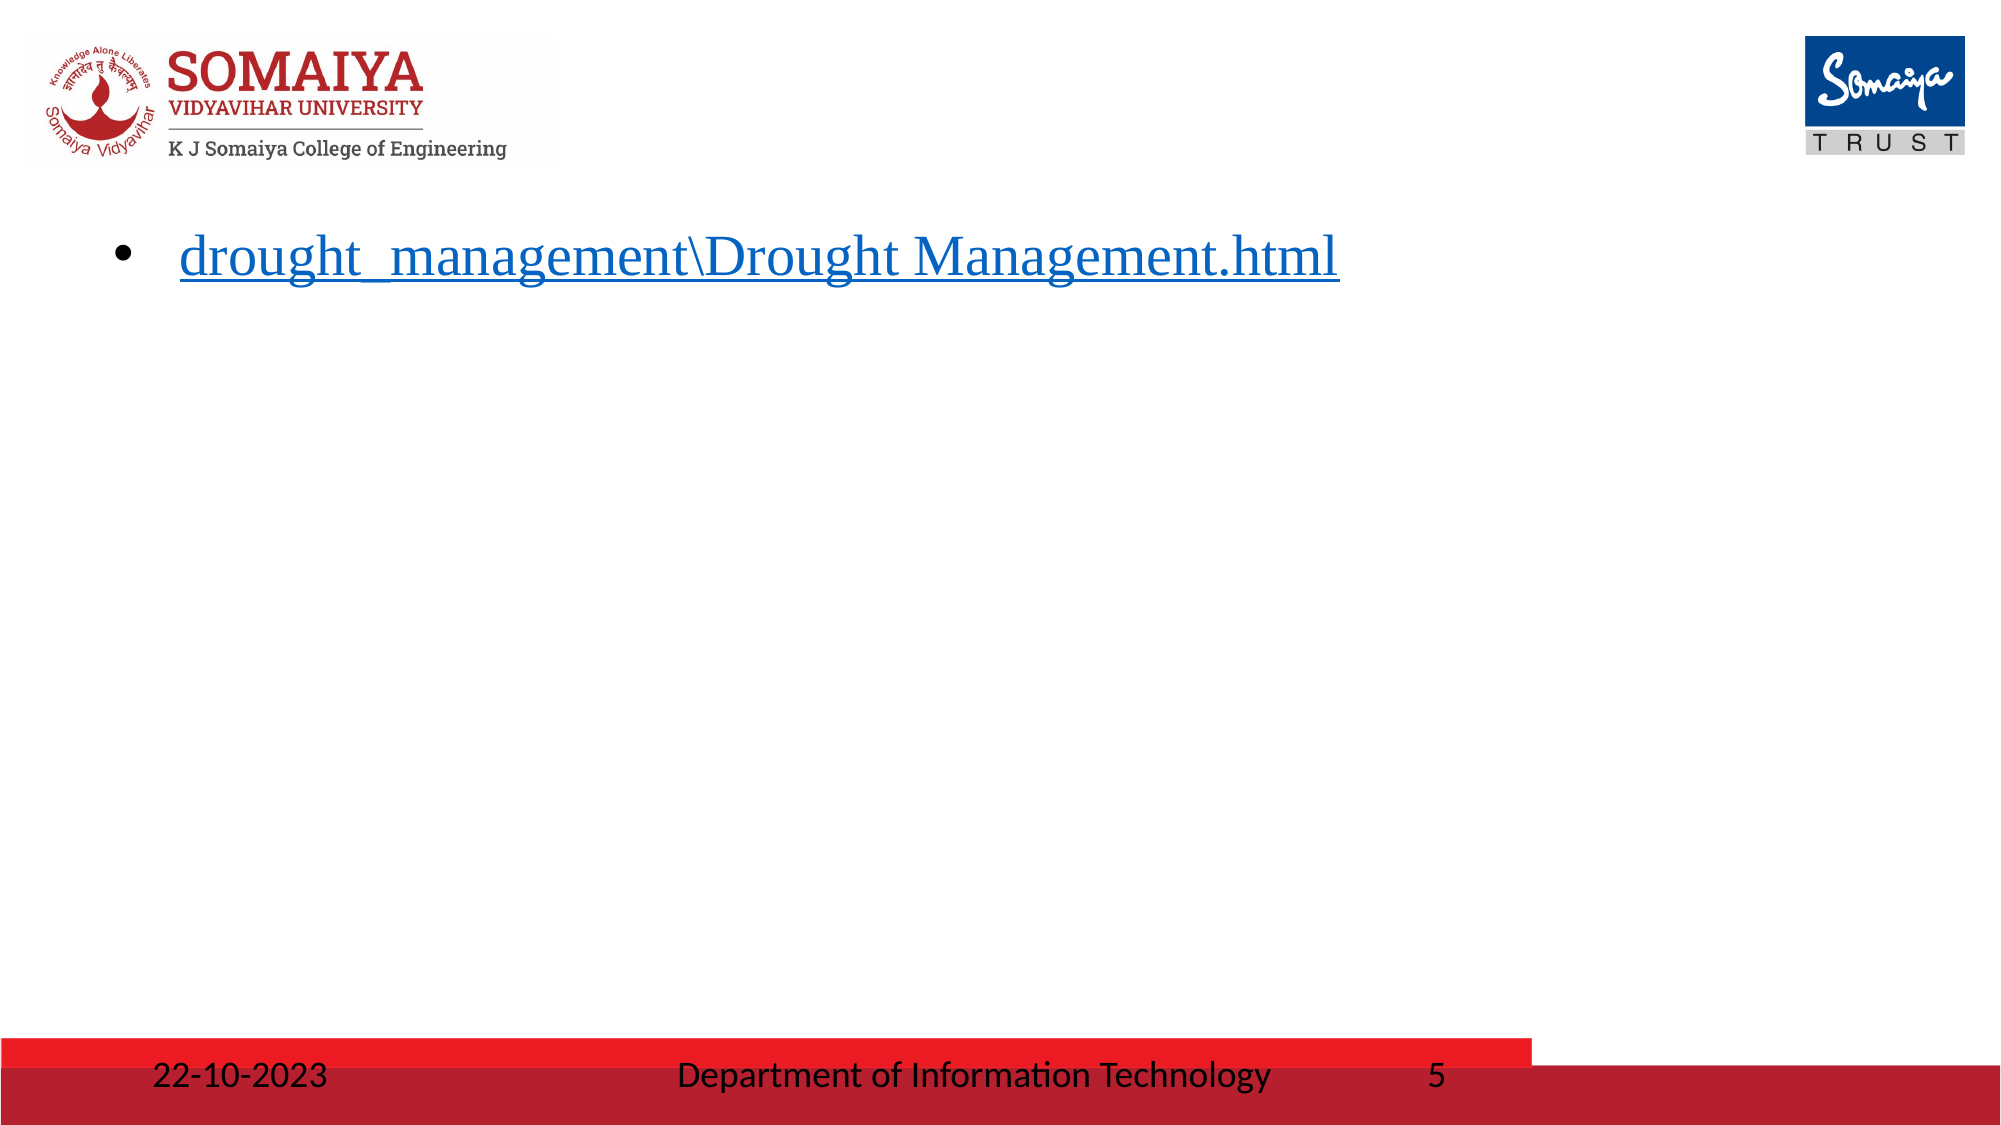

drought_management\Drought Management.html
22-10-2023
Department of Information Technology
5